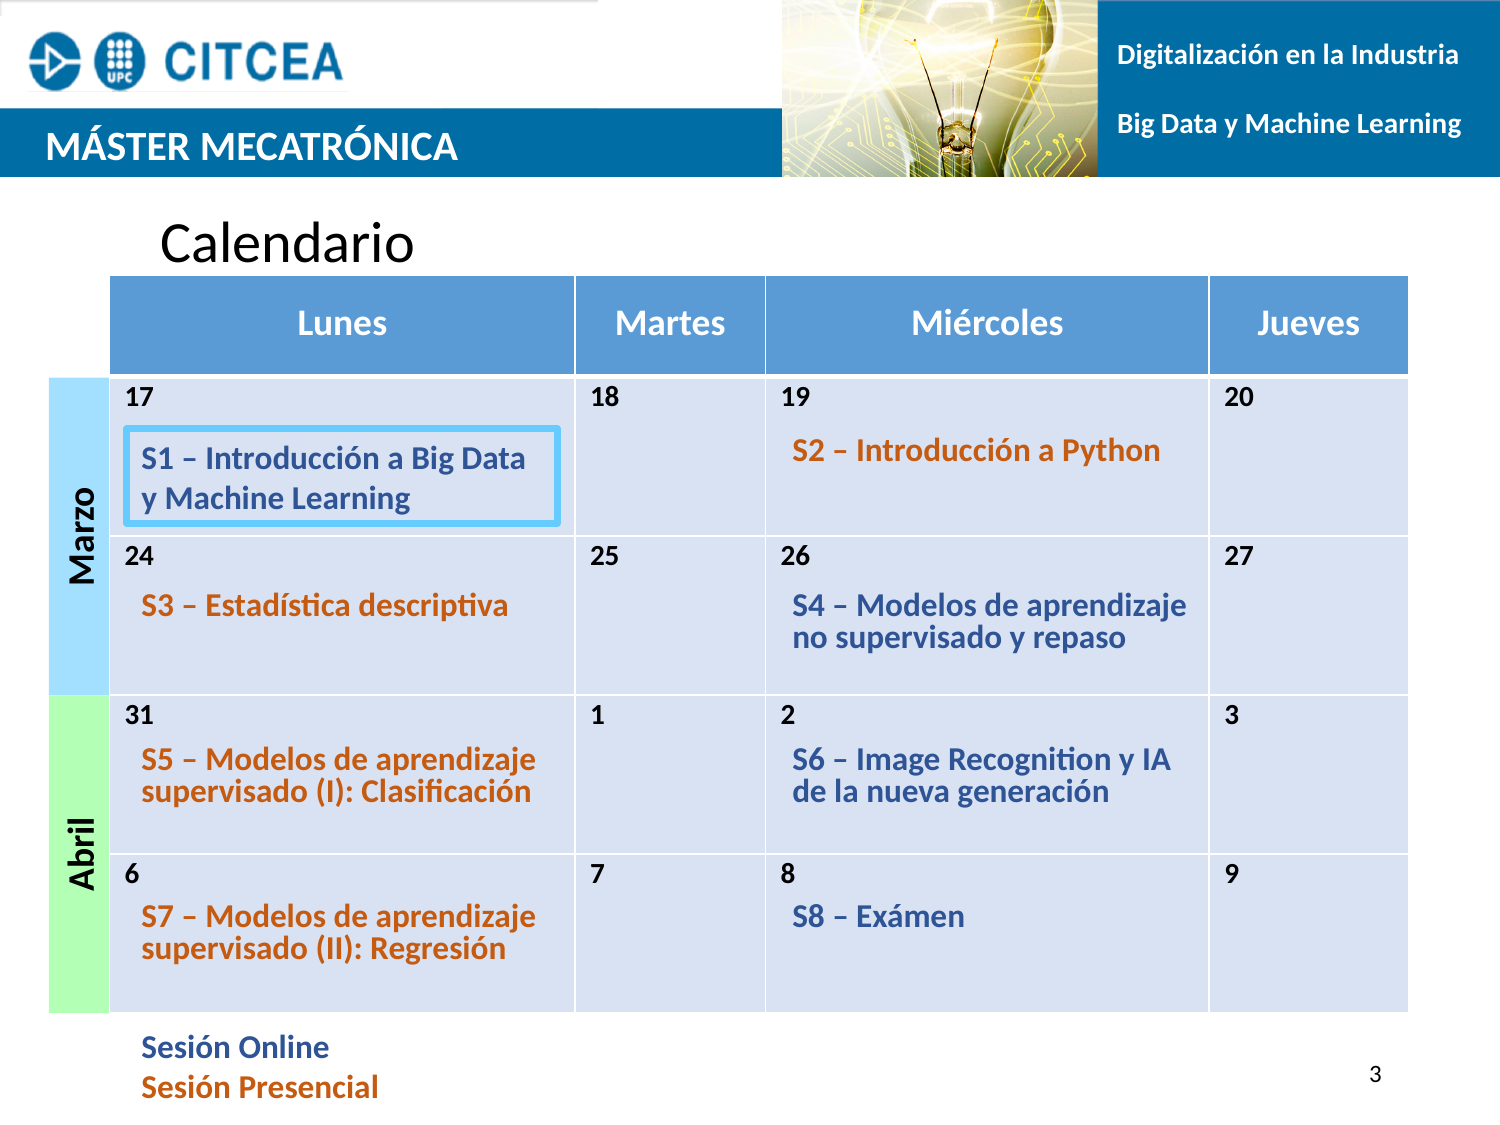

# Calendario
| Lunes | Martes | Miércoles | Jueves |
| --- | --- | --- | --- |
| 17 | 18 | 19 | 20 |
| 24 | 25 | 26 | 27 |
| 31 | 1 | 2 | 3 |
| 6 | 7 | 8 | 9 |
S1 – Introducción a Big Data y Machine Learning
S2 – Introducción a Python
Marzo
S3 – Estadística descriptiva
S4 – Modelos de aprendizaje no supervisado y repaso
S5 – Modelos de aprendizaje
supervisado (I): Clasificación
S6 – Image Recognition y IA de la nueva generación
Abril
S8 – Exámen
S7 – Modelos de aprendizaje
supervisado (II): Regresión

Sesión Online
Sesión Presencial
3